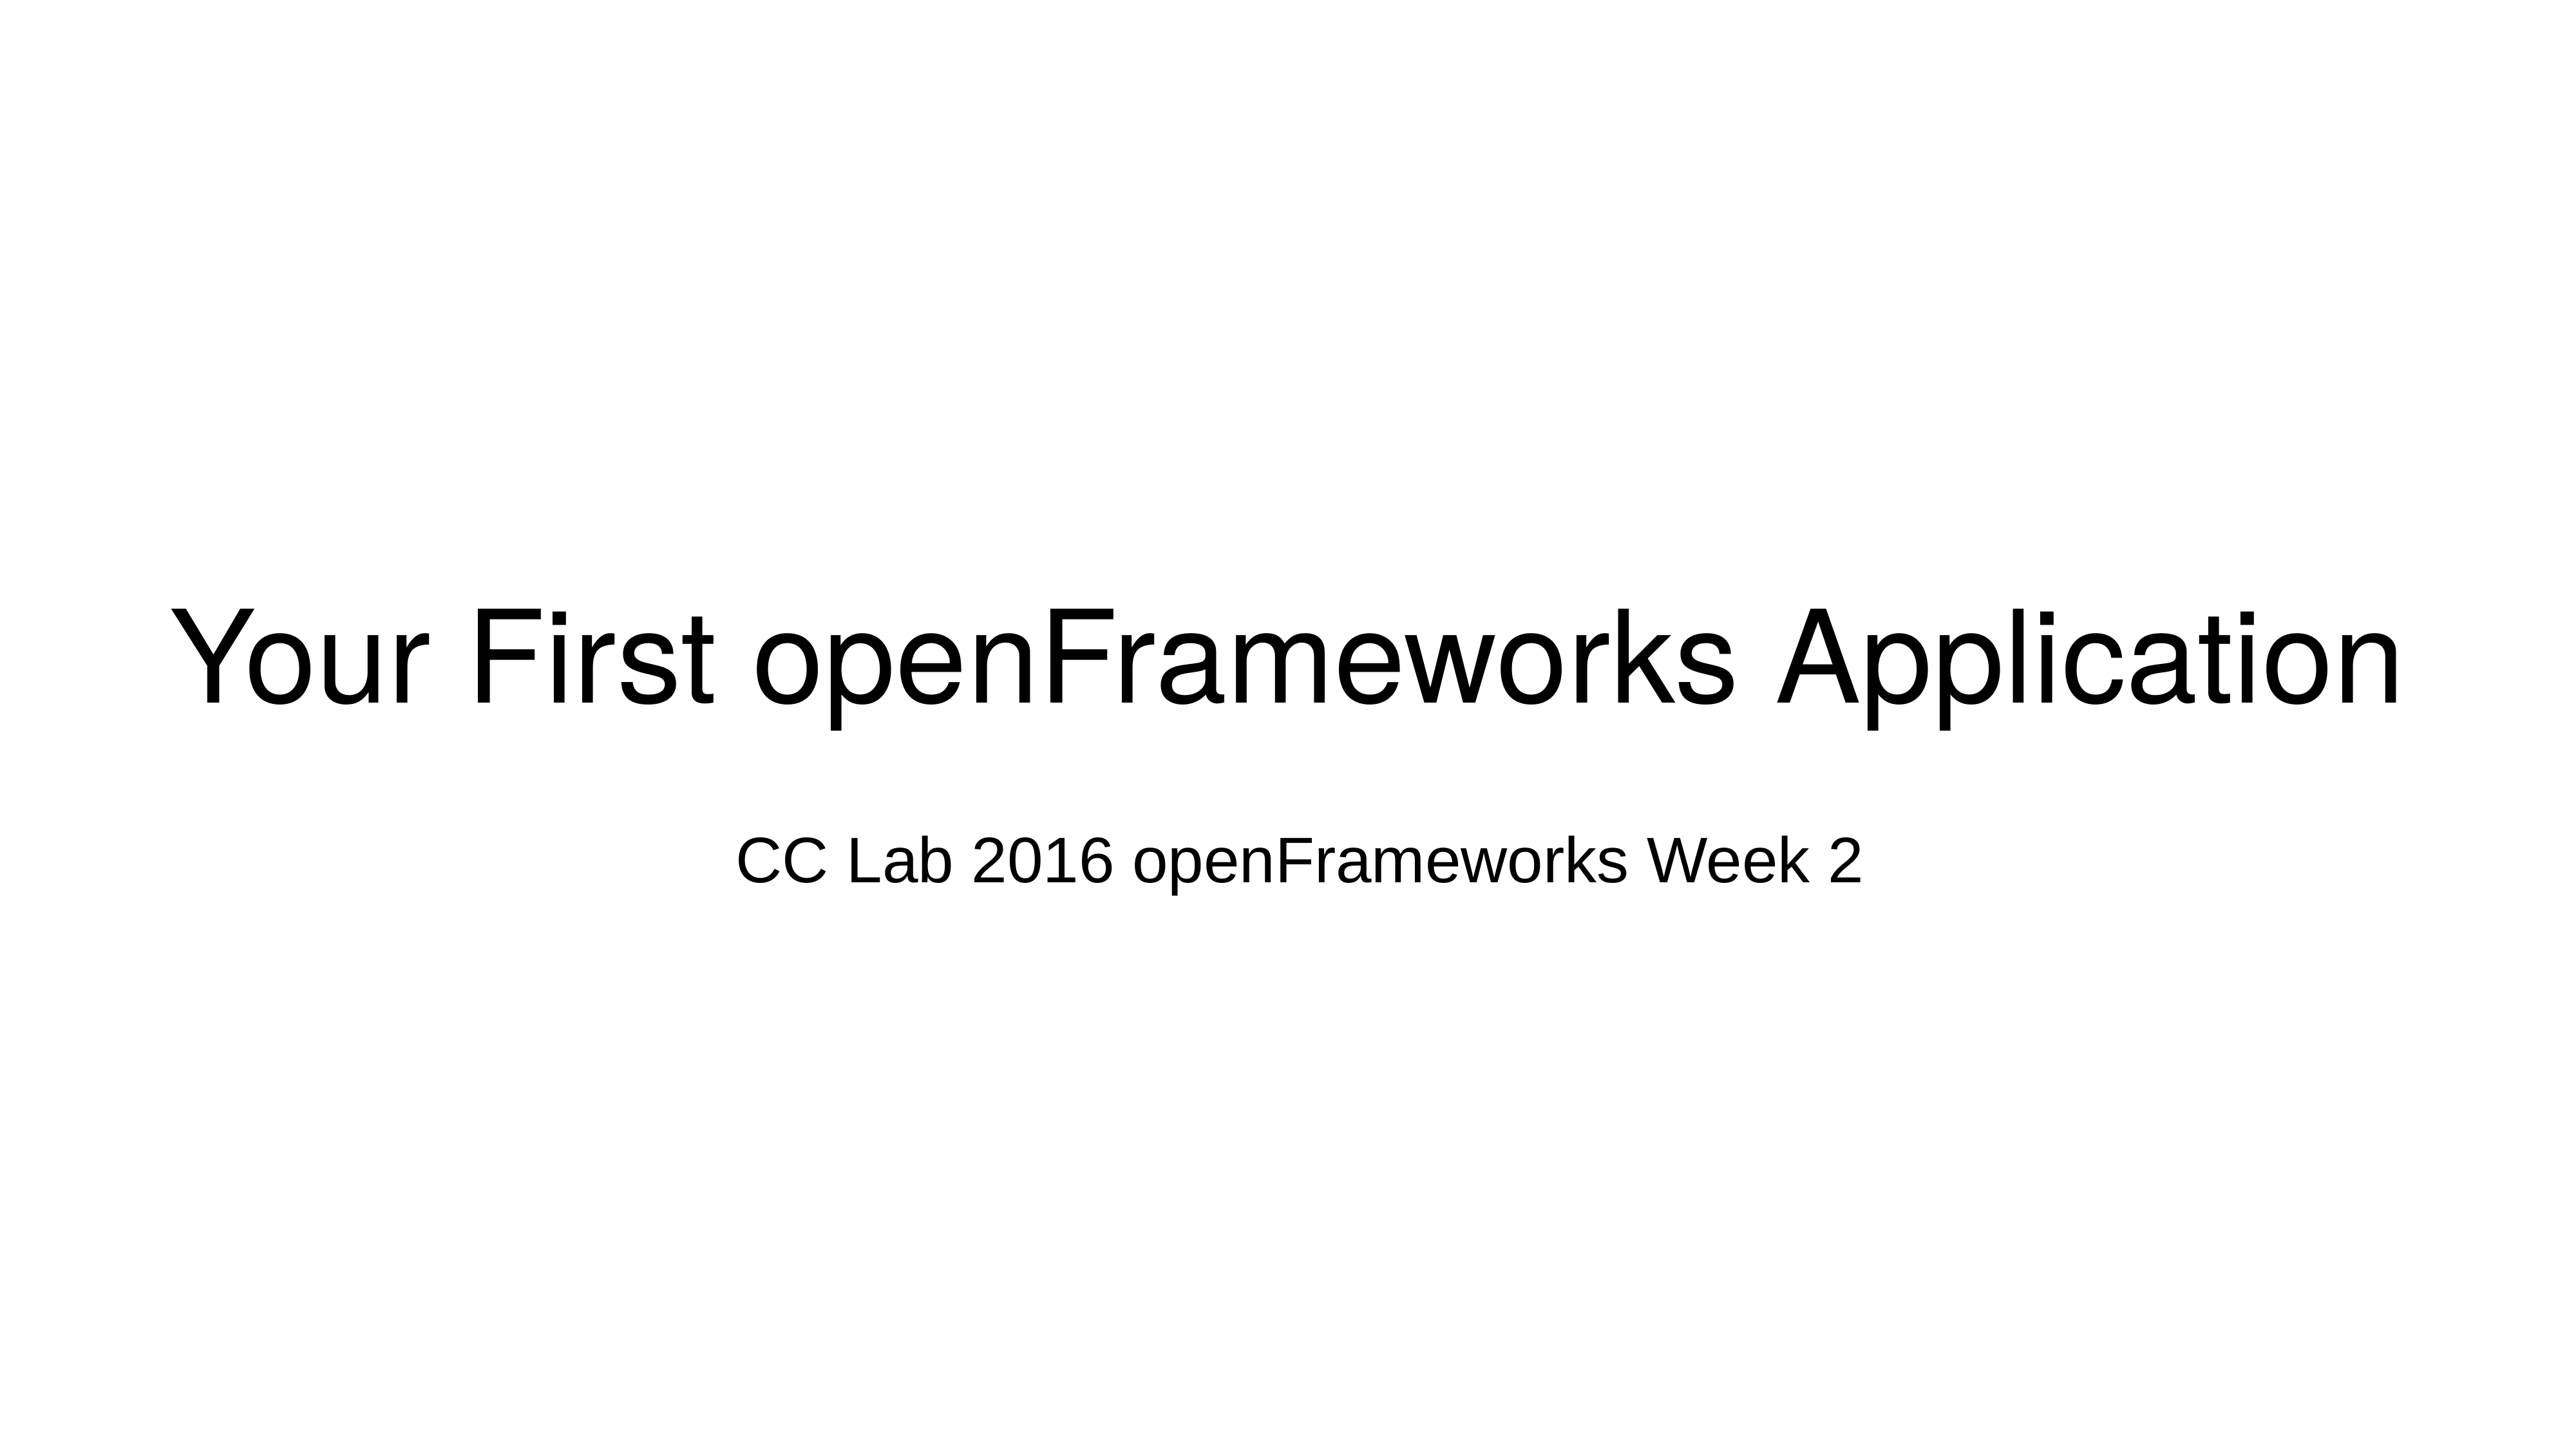

# Your First openFrameworks Application
CC Lab 2016 openFrameworks Week 2